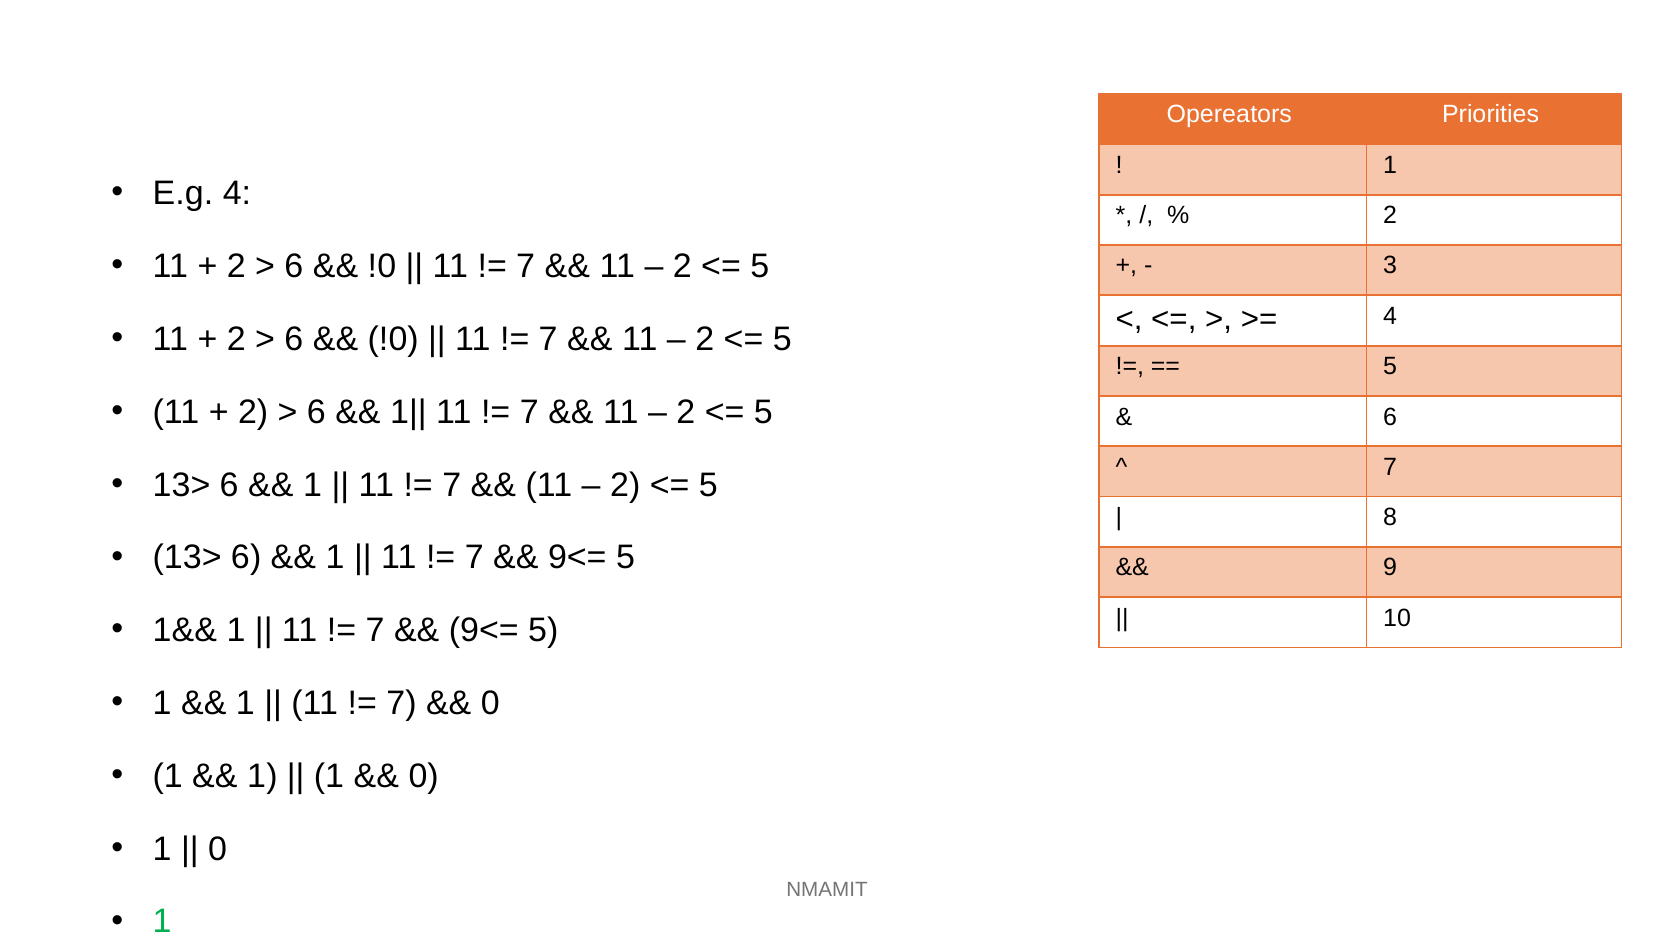

| Opereators | Priorities |
| --- | --- |
| ! | 1 |
| \*, /, % | 2 |
| +, - | 3 |
| <, <=, >, >= | 4 |
| !=, == | 5 |
| & | 6 |
| ^ | 7 |
| | | 8 |
| && | 9 |
| || | 10 |
# E.g. 4:
11 + 2 > 6 && !0 || 11 != 7 && 11 – 2 <= 5
11 + 2 > 6 && (!0) || 11 != 7 && 11 – 2 <= 5
(11 + 2) > 6 && 1|| 11 != 7 && 11 – 2 <= 5
13> 6 && 1 || 11 != 7 && (11 – 2) <= 5
(13> 6) && 1 || 11 != 7 && 9<= 5
1&& 1 || 11 != 7 && (9<= 5)
1 && 1 || (11 != 7) && 0
(1 && 1) || (1 && 0)
1 || 0
1

NMAMIT